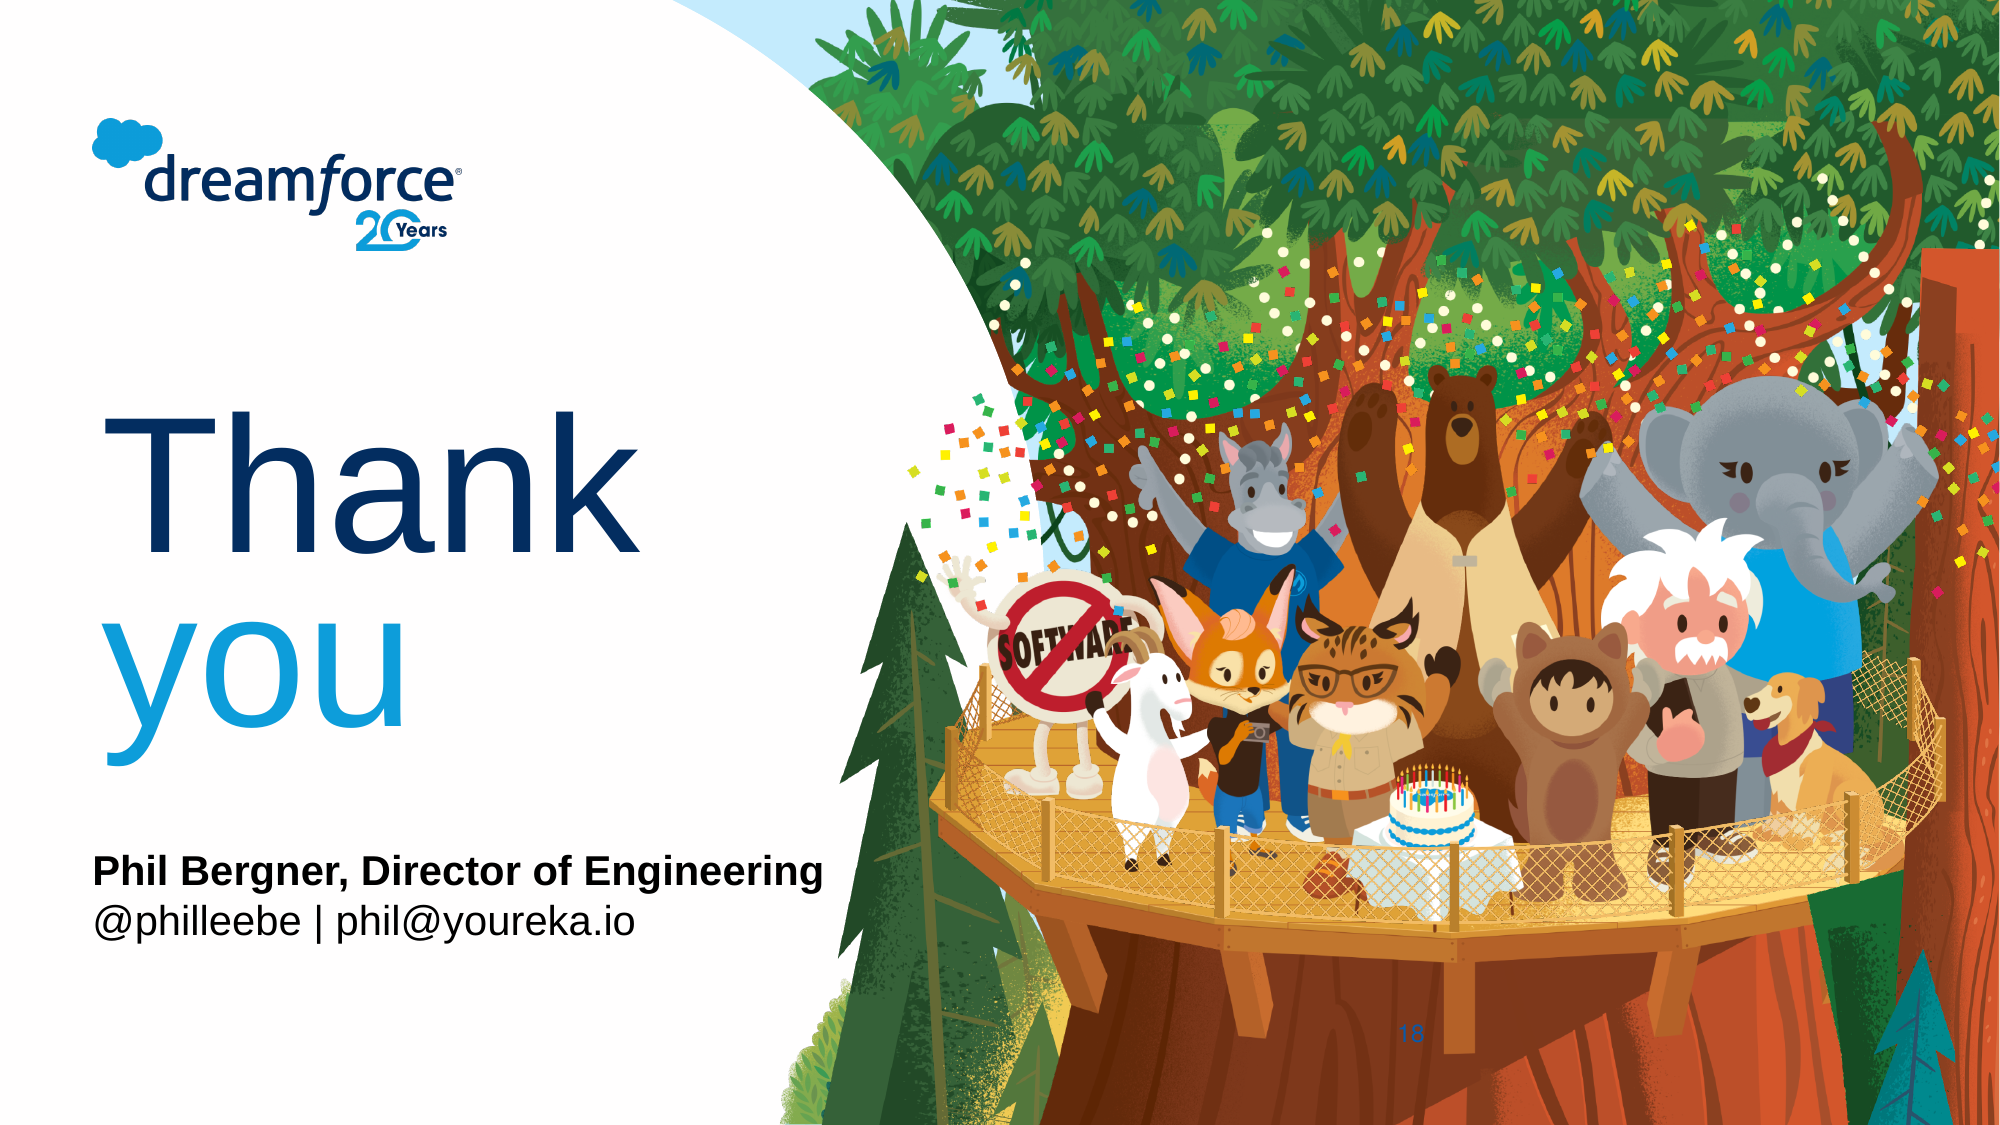

Phil Bergner, Director of Engineering
@philleebe | phil@youreka.io